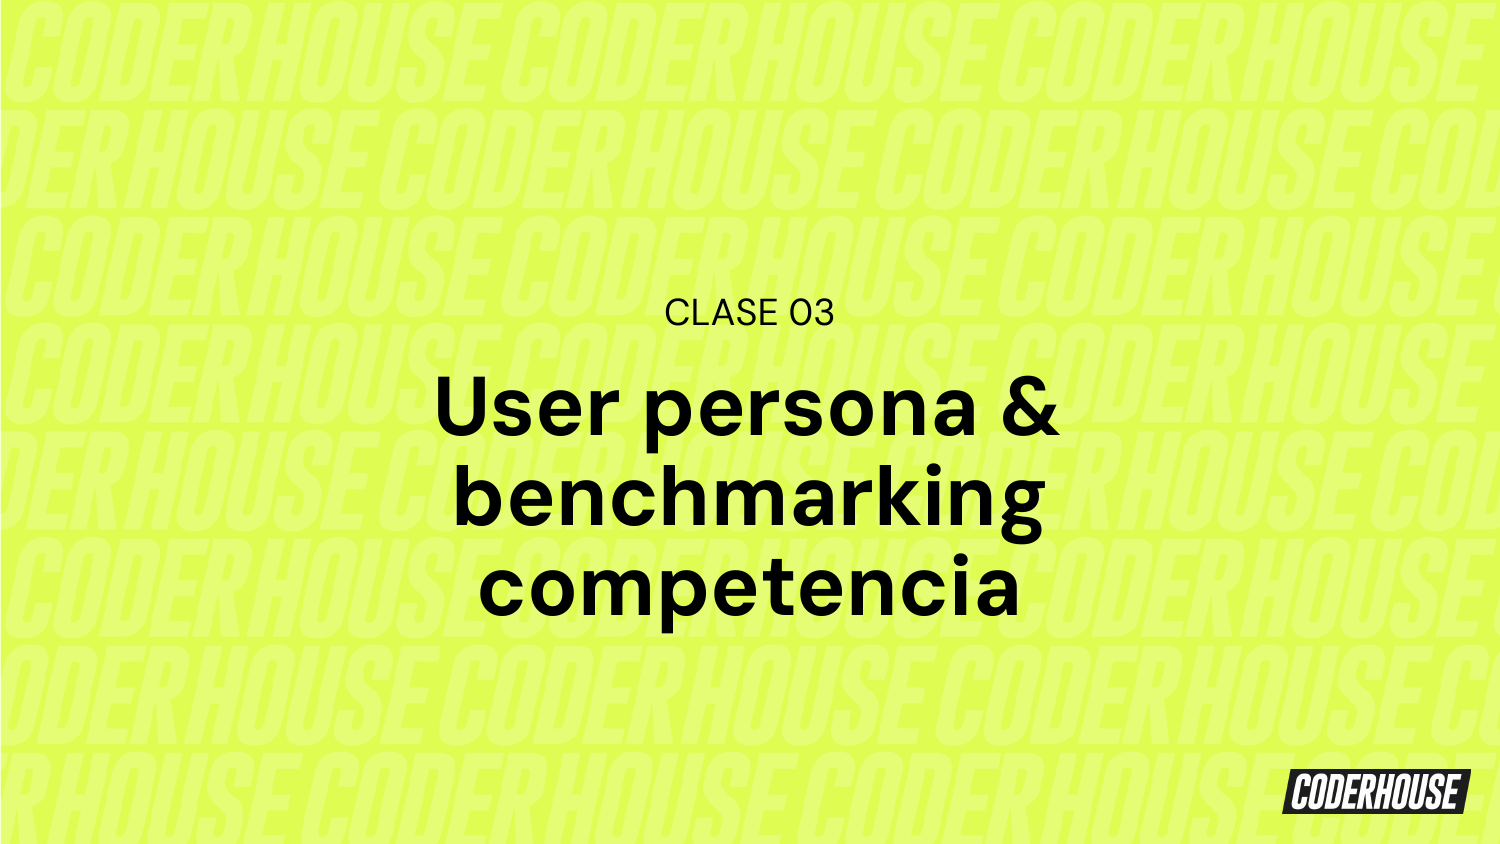

CLASE 03
User persona & benchmarking competencia